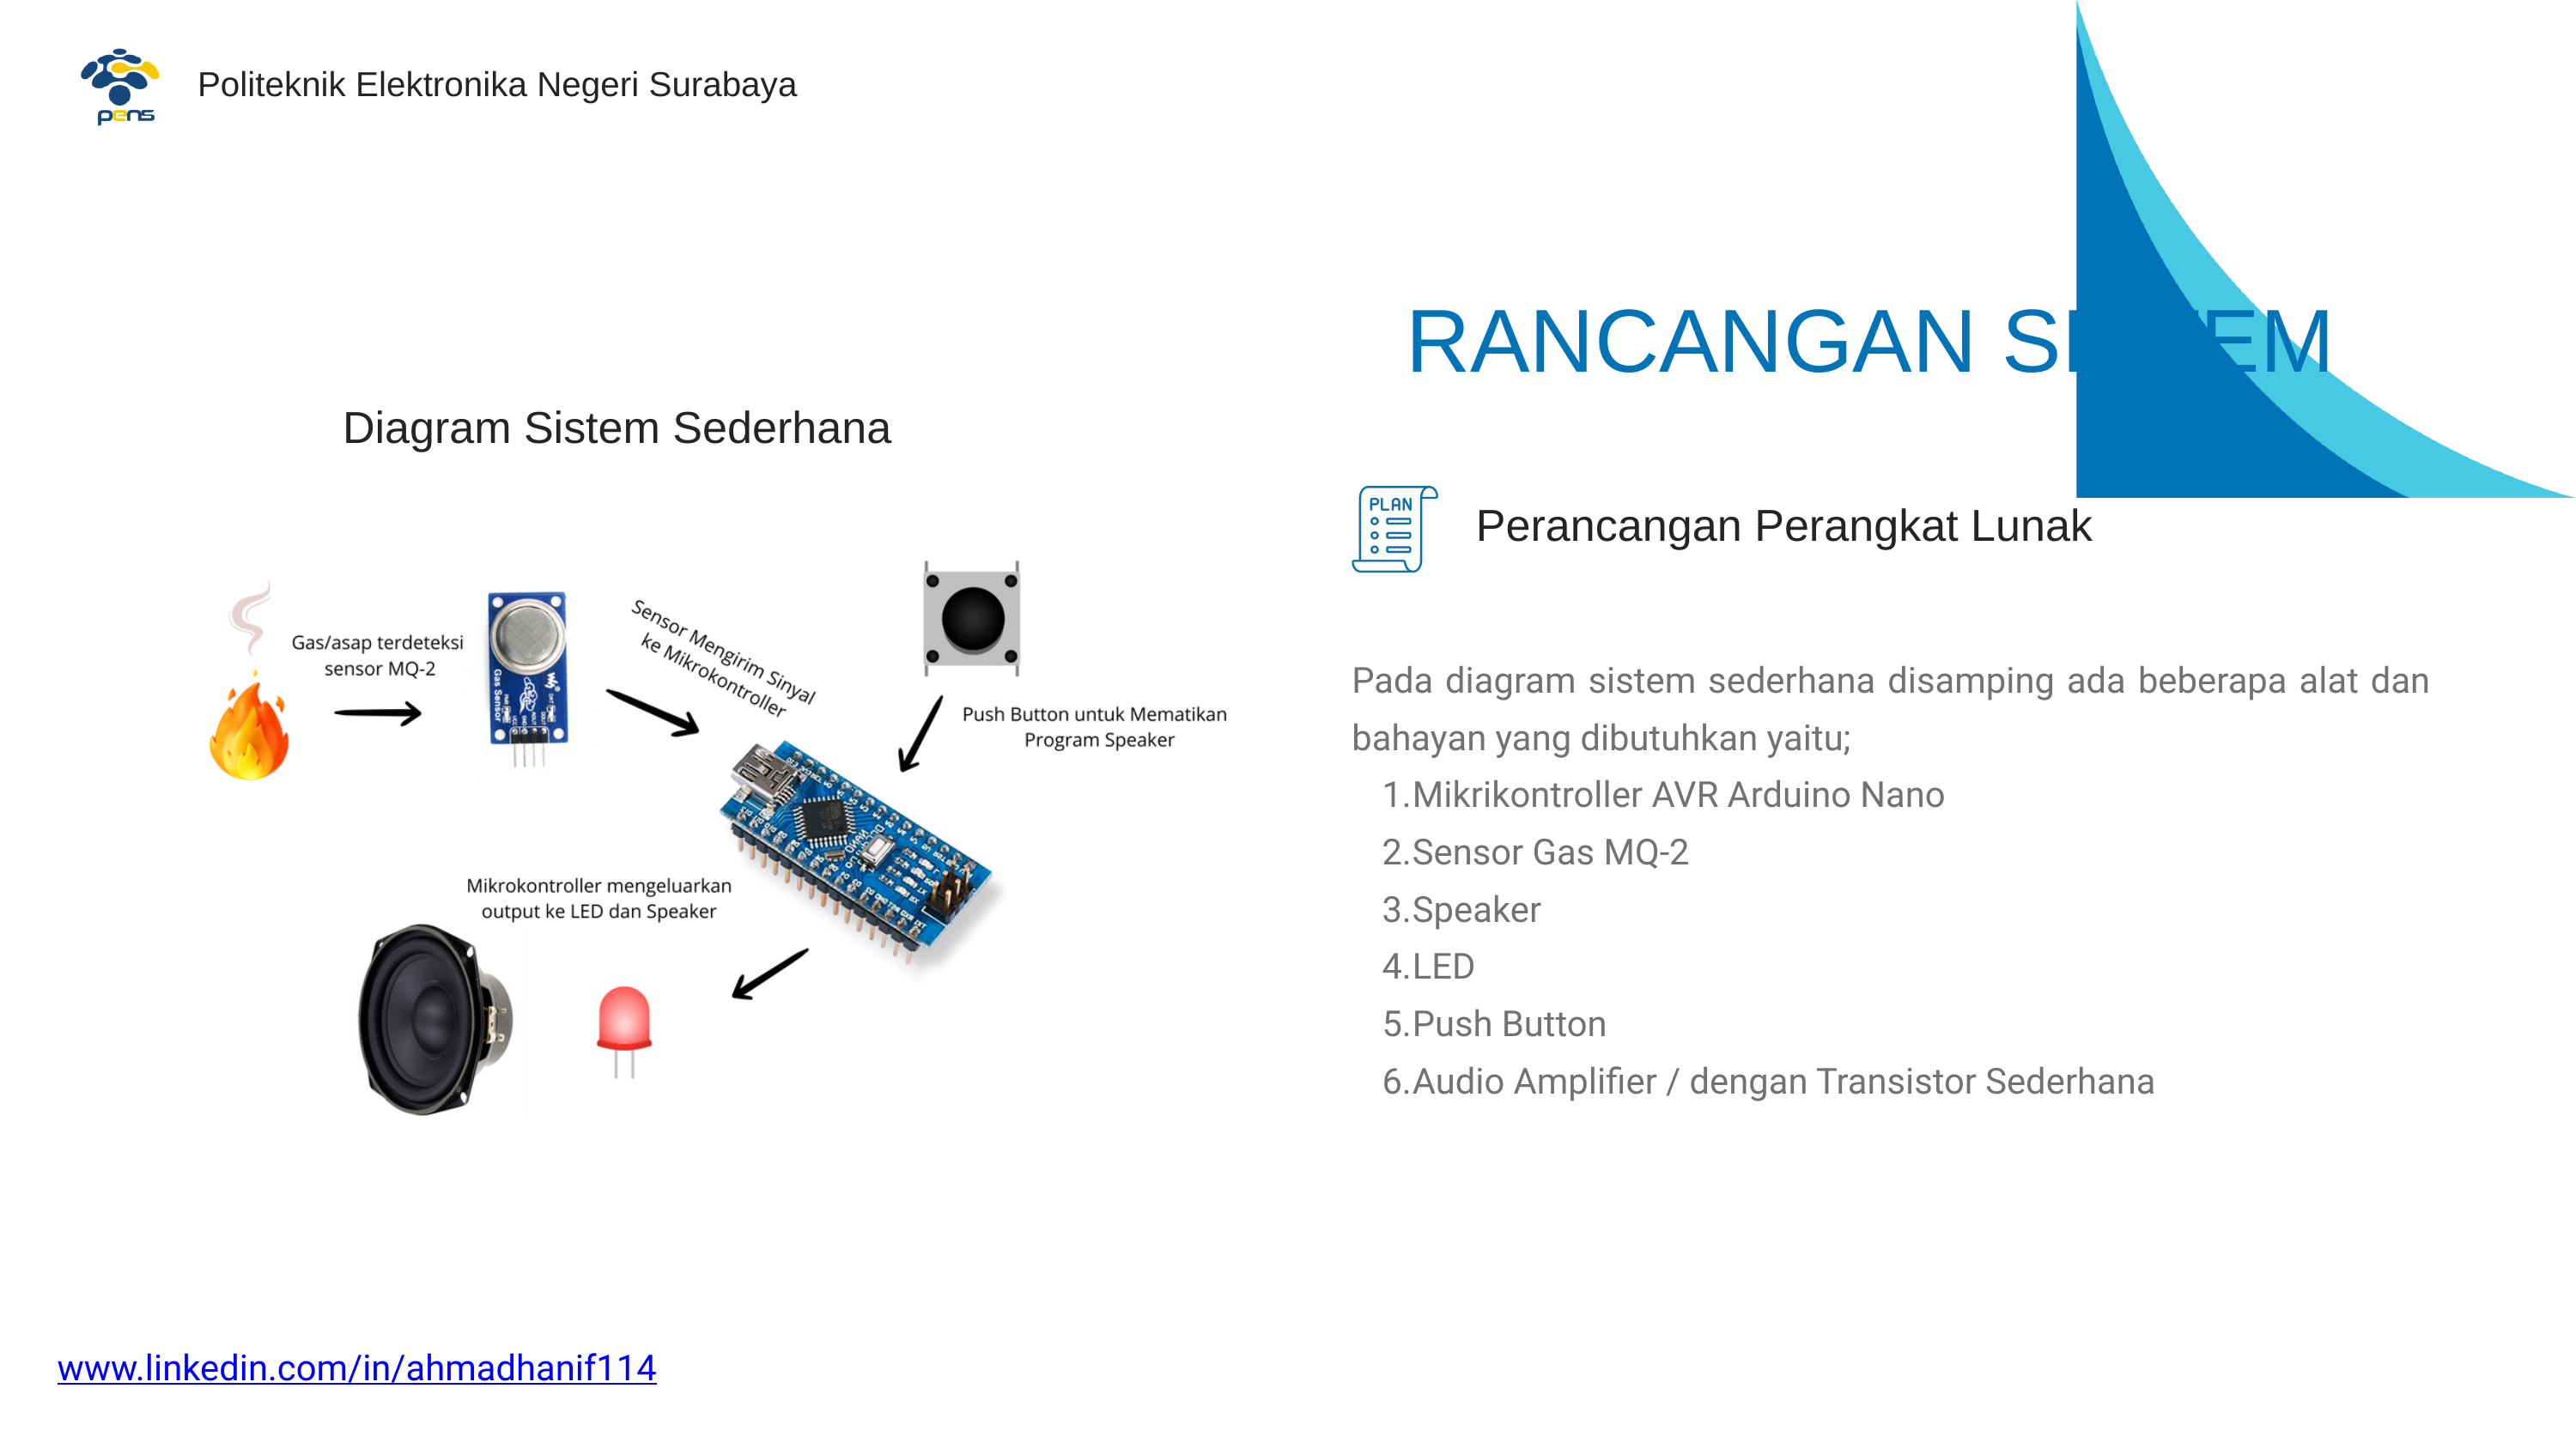

Politeknik Elektronika Negeri Surabaya
RANCANGAN SISTEM
Diagram Sistem Sederhana

Perancangan Perangkat Lunak

Pada diagram sistem sederhana disamping ada beberapa alat dan bahayan yang dibutuhkan yaitu;
Mikrikontroller AVR Arduino Nano
Sensor Gas MQ-2
Speaker
LED
Push Button
Audio Amplifier / dengan Transistor Sederhana
www.linkedin.com/in/ahmadhanif114